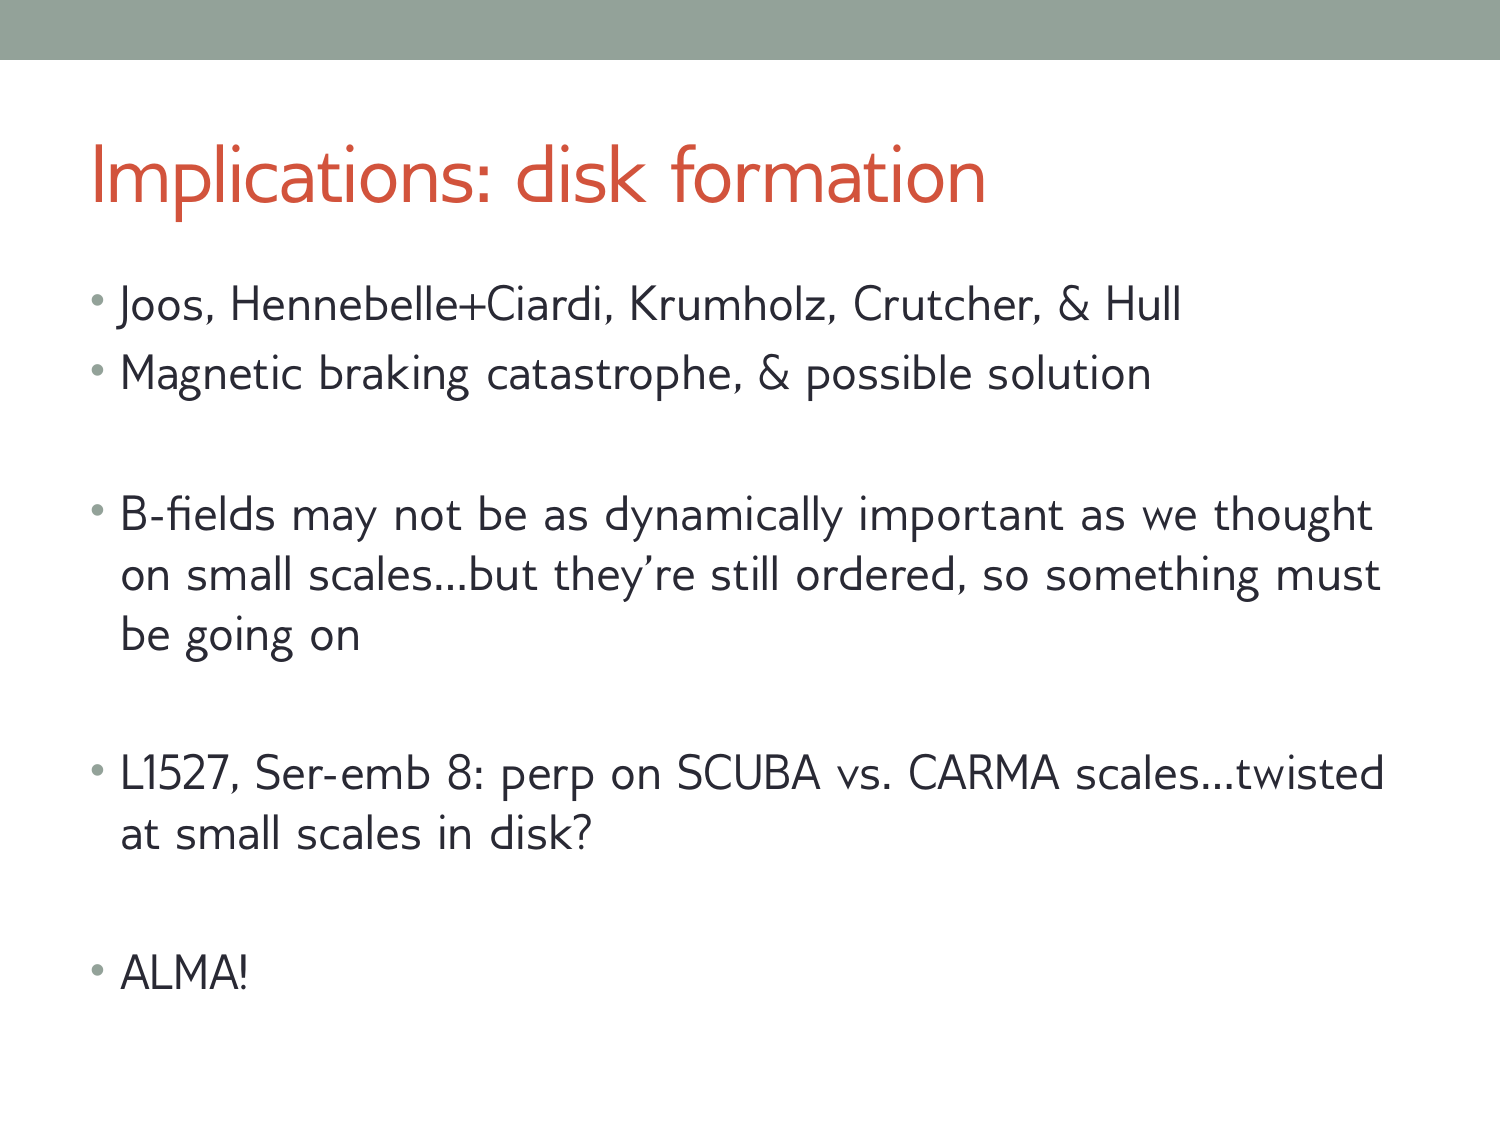

# Implications: disk formation
Joos, Hennebelle+Ciardi, Krumholz, Crutcher, & Hull
Magnetic braking catastrophe, & possible solution

B-fields may not be as dynamically important as we thought on small scales…but they’re still ordered, so something must be going on

L1527, Ser-emb 8: perp on SCUBA vs. CARMA scales…twisted at small scales in disk?

ALMA!